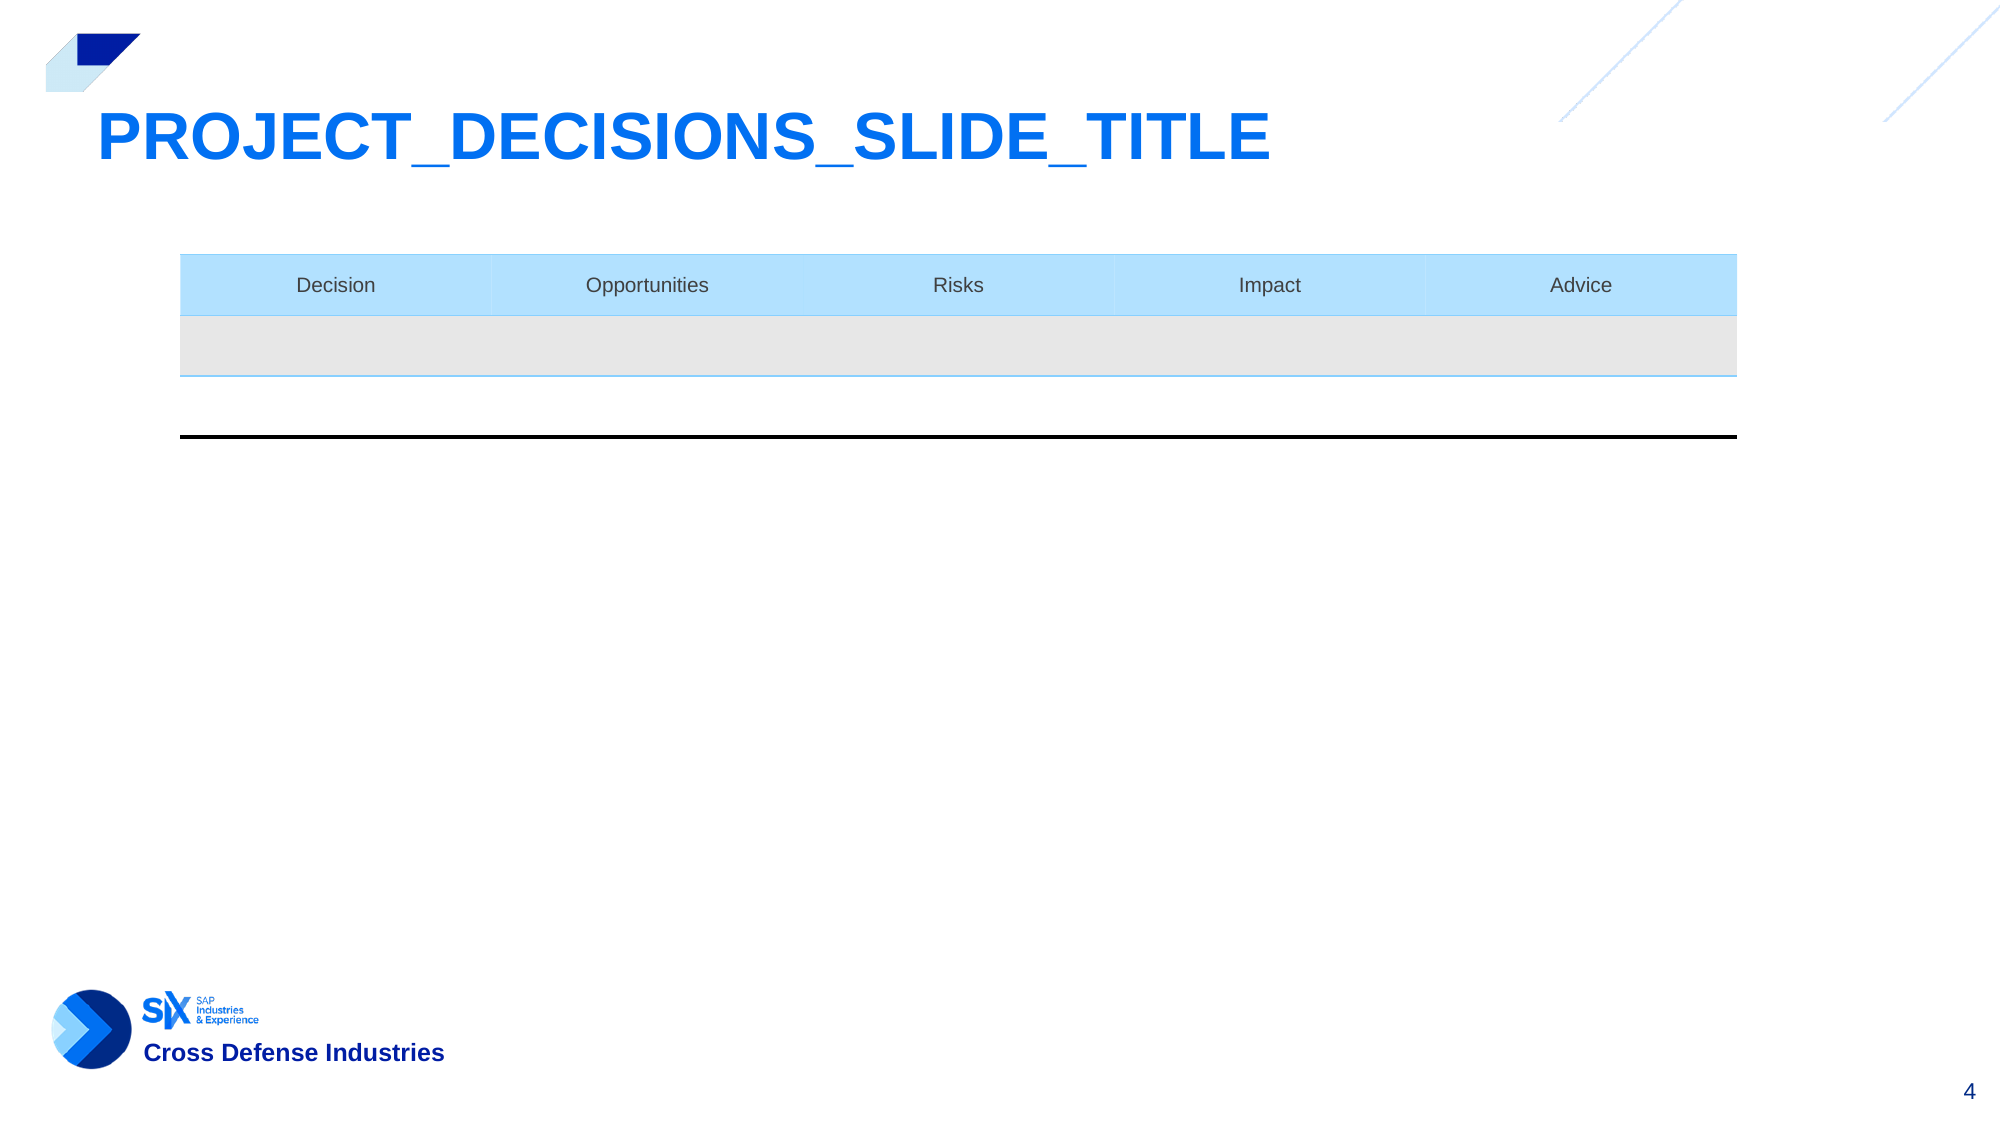

PROJECT_DECISIONS_SLIDE_TITLE
| Decision | Opportunities | Risks | Impact | Advice |
| --- | --- | --- | --- | --- |
|  |  |  |  |  |
|  |  |  |  |  |